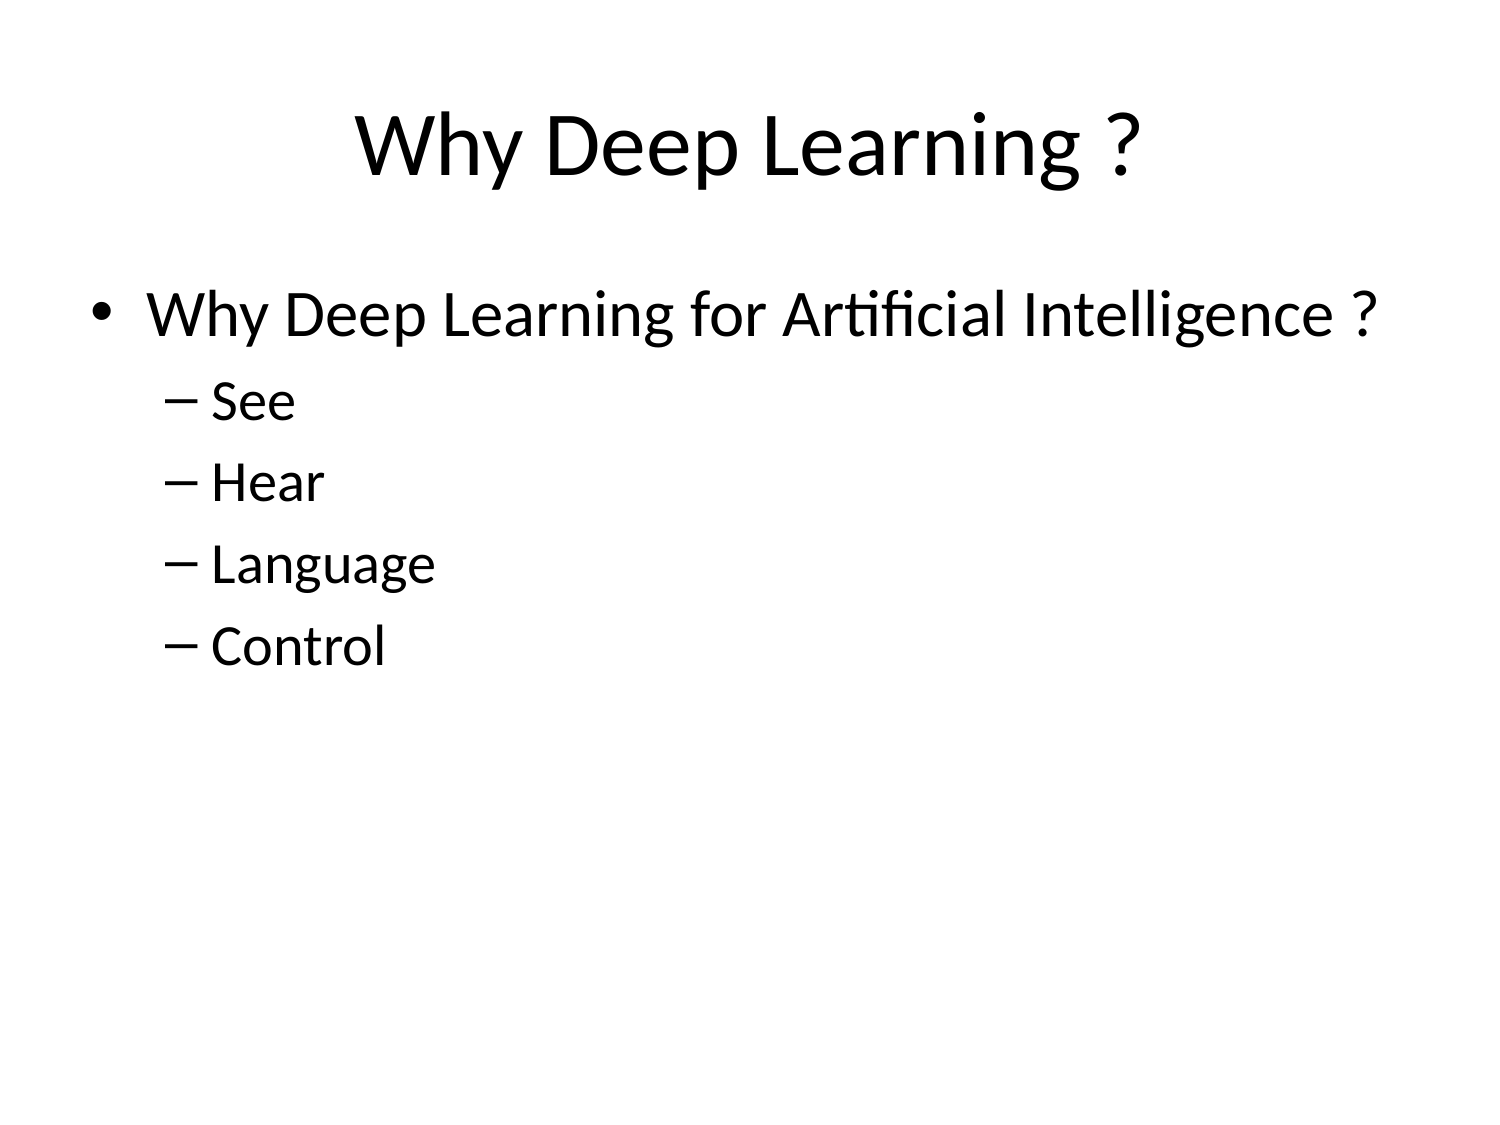

# Why Deep Learning ?
Why Deep Learning for Artificial Intelligence ?
See
Hear
Language
Control